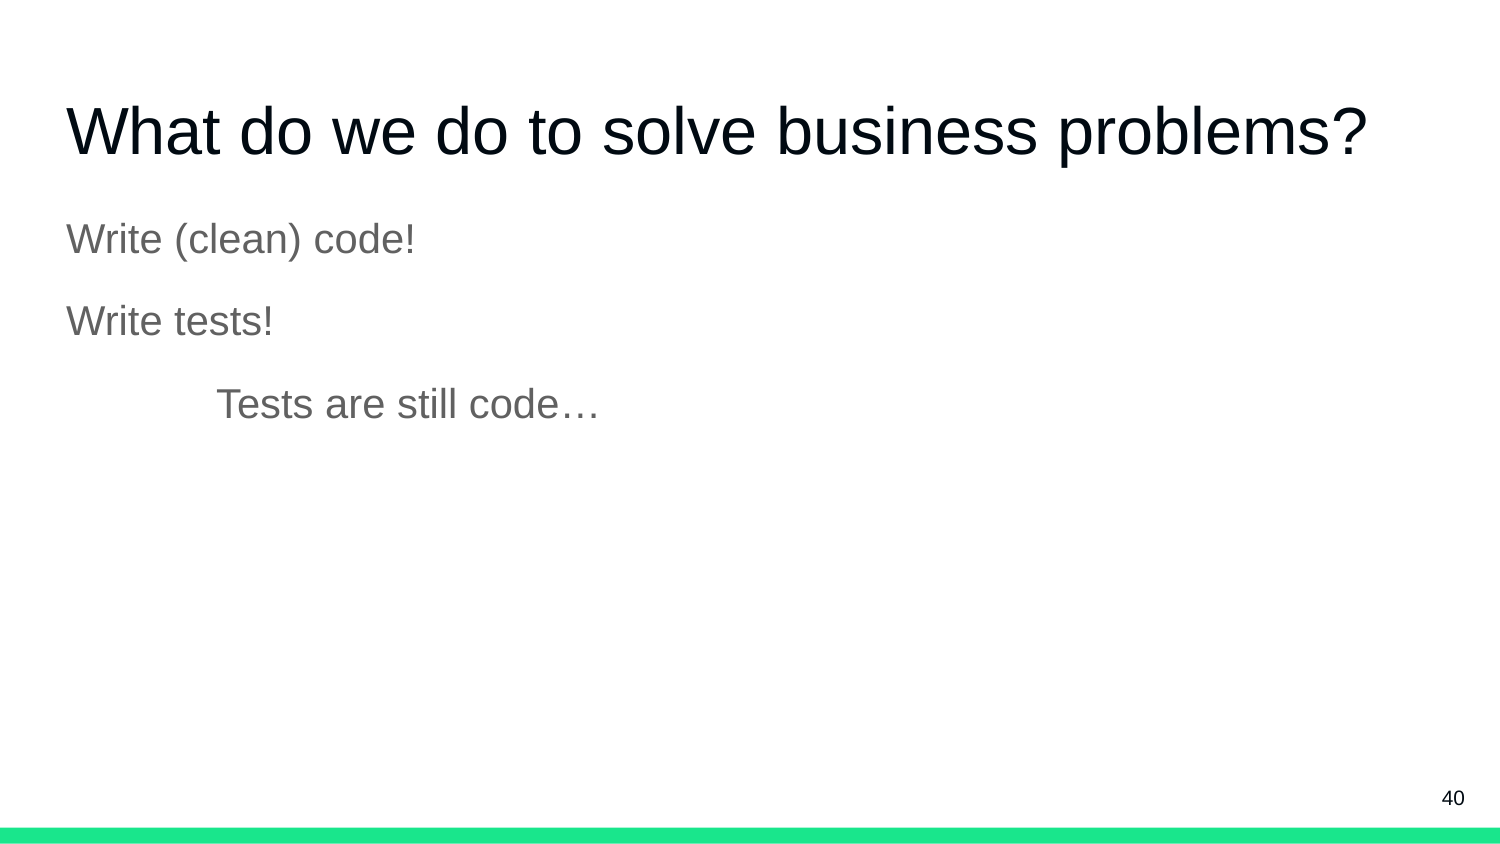

# What do we do to solve business problems?
Write (clean) code!
Write tests!
	Tests are still code…
40